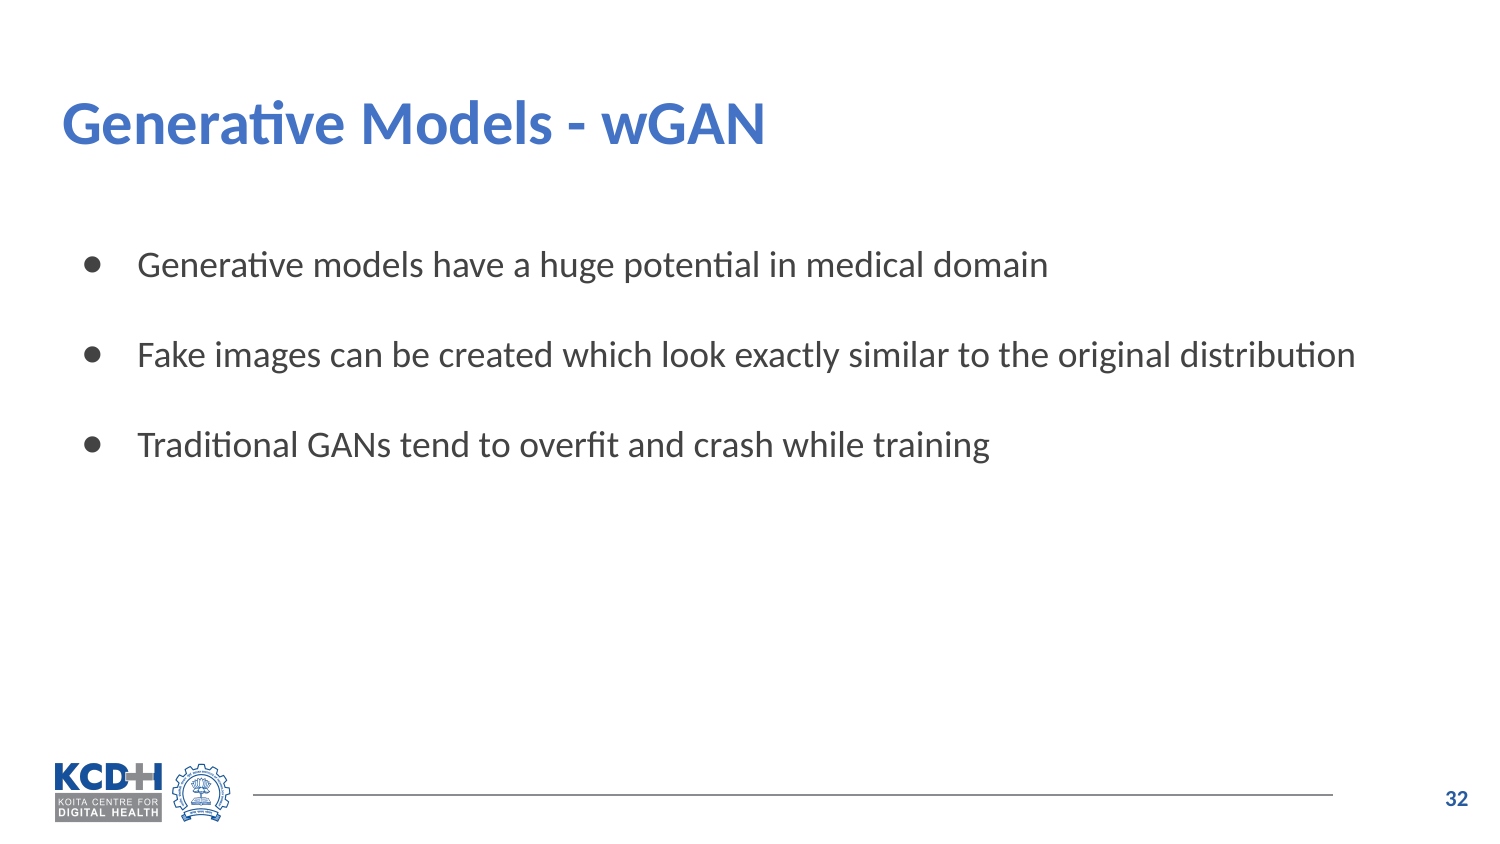

# Generative Models - wGAN
Generative models have a huge potential in medical domain
Fake images can be created which look exactly similar to the original distribution
Traditional GANs tend to overfit and crash while training
32